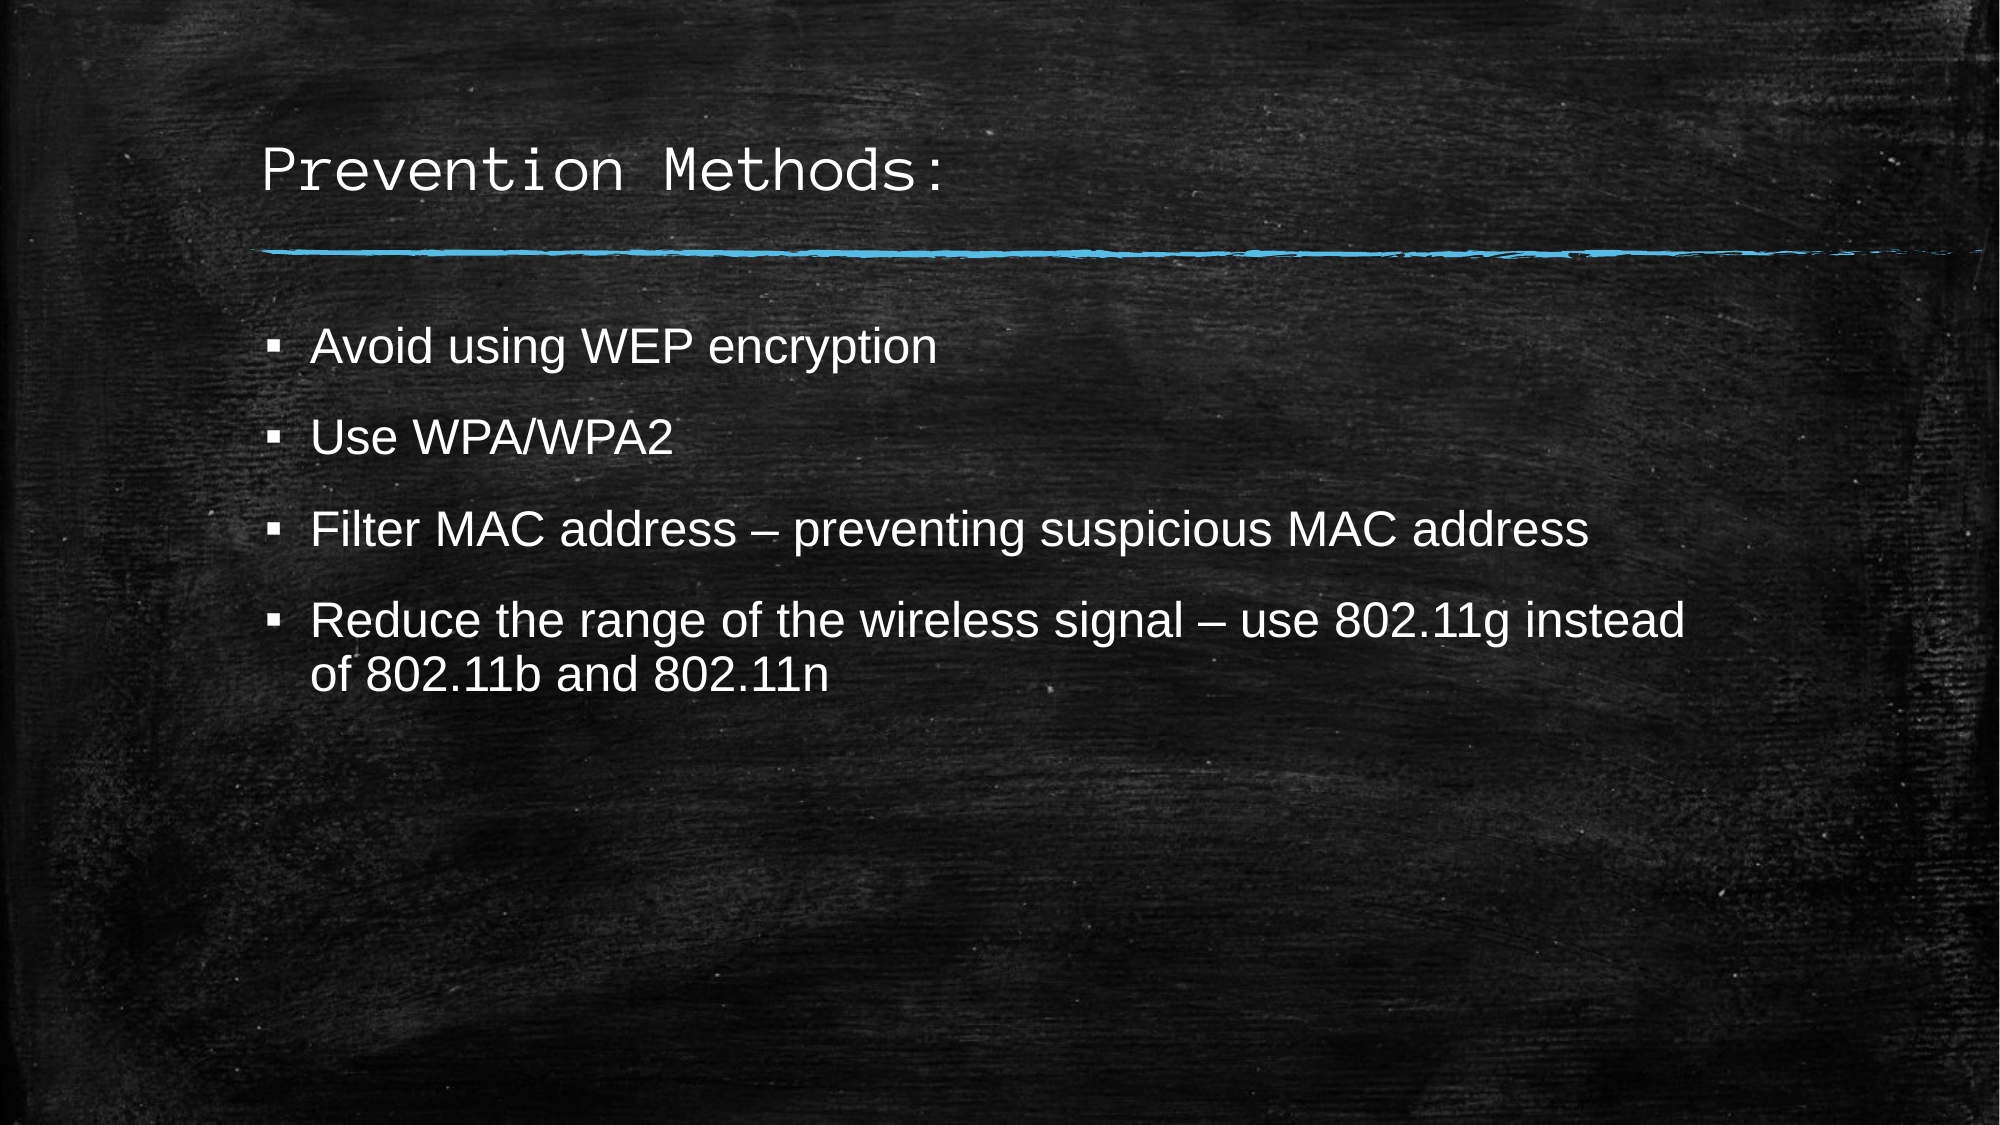

# Prevention Methods:
Avoid using WEP encryption
Use WPA/WPA2
Filter MAC address – preventing suspicious MAC address
Reduce the range of the wireless signal – use 802.11g instead of 802.11b and 802.11n